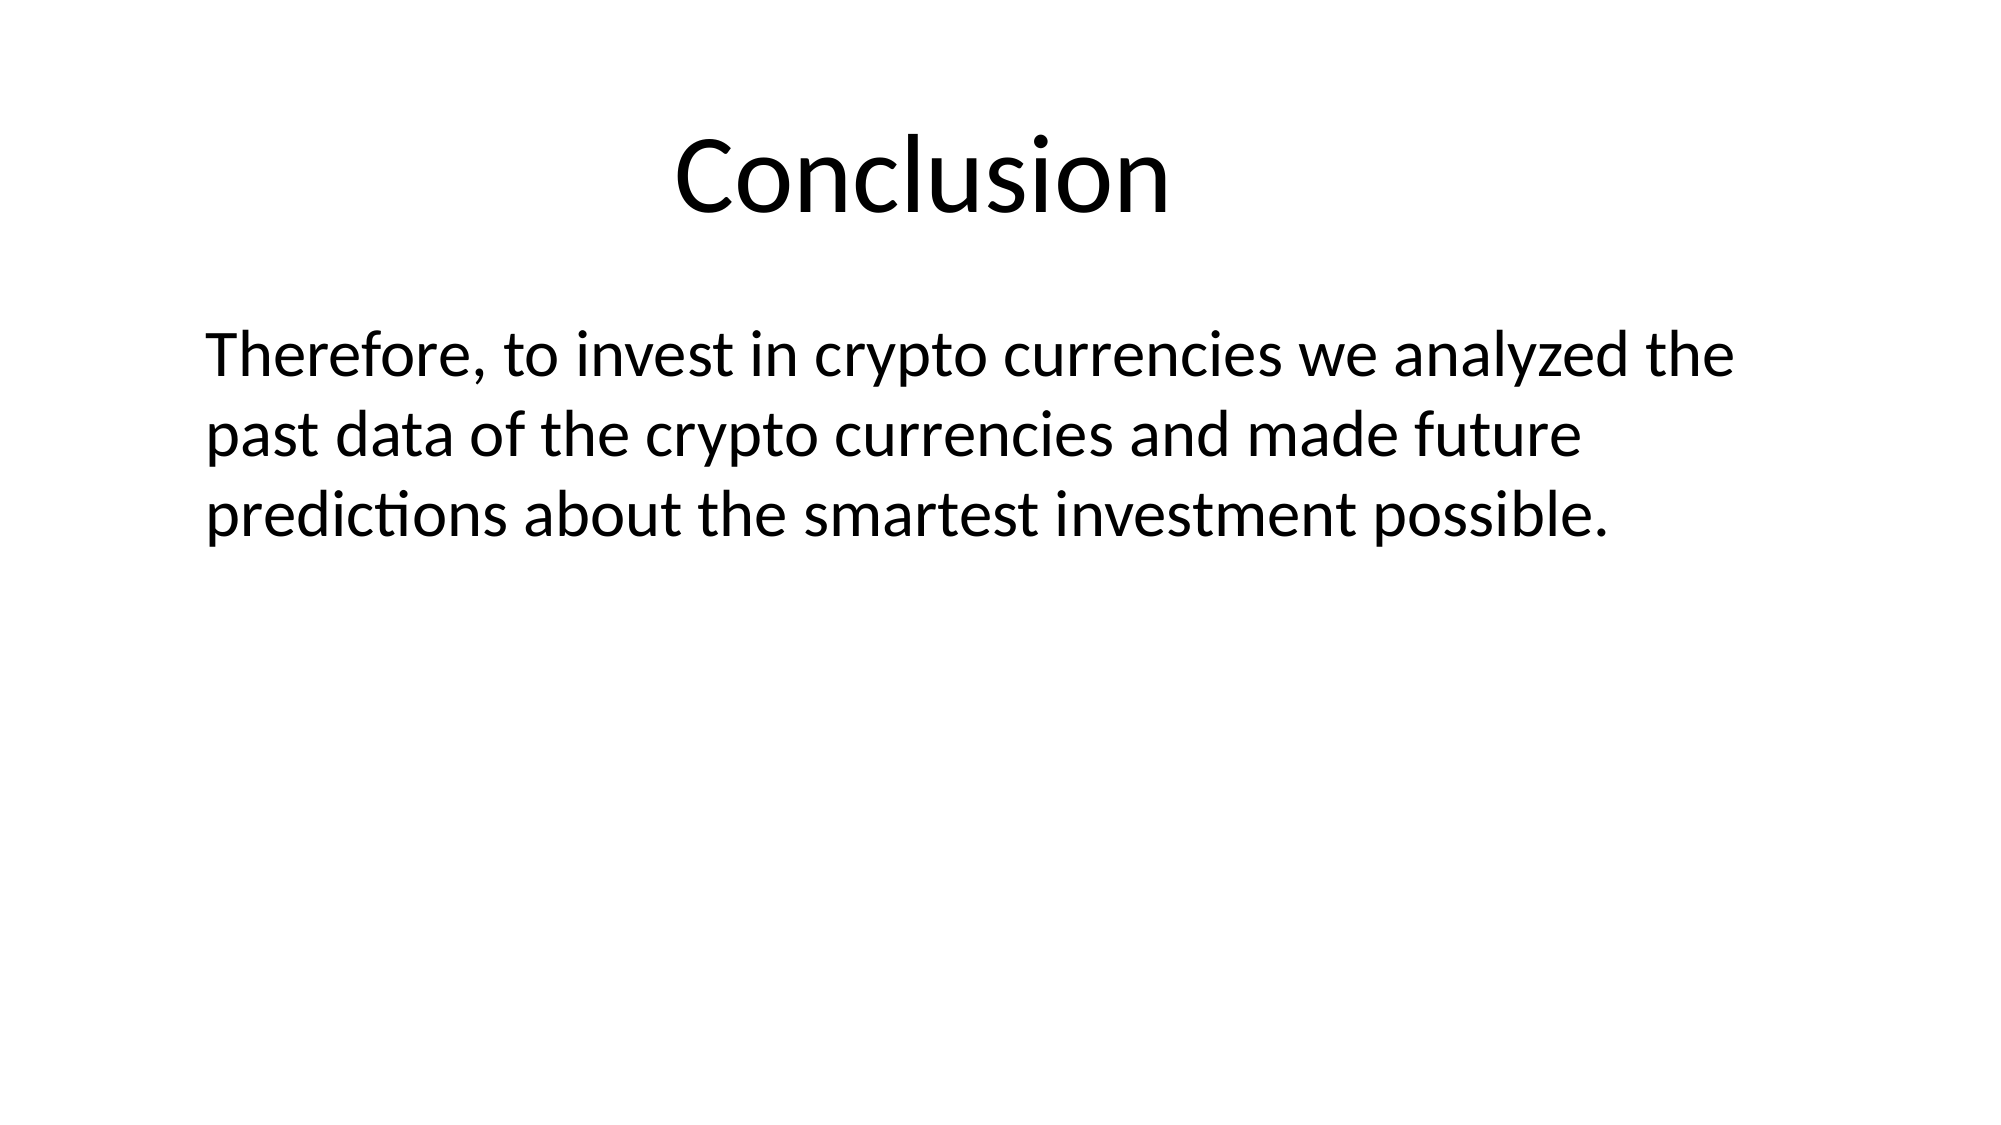

Conclusion
Therefore, to invest in crypto currencies we analyzed the past data of the crypto currencies and made future predictions about the smartest investment possible.